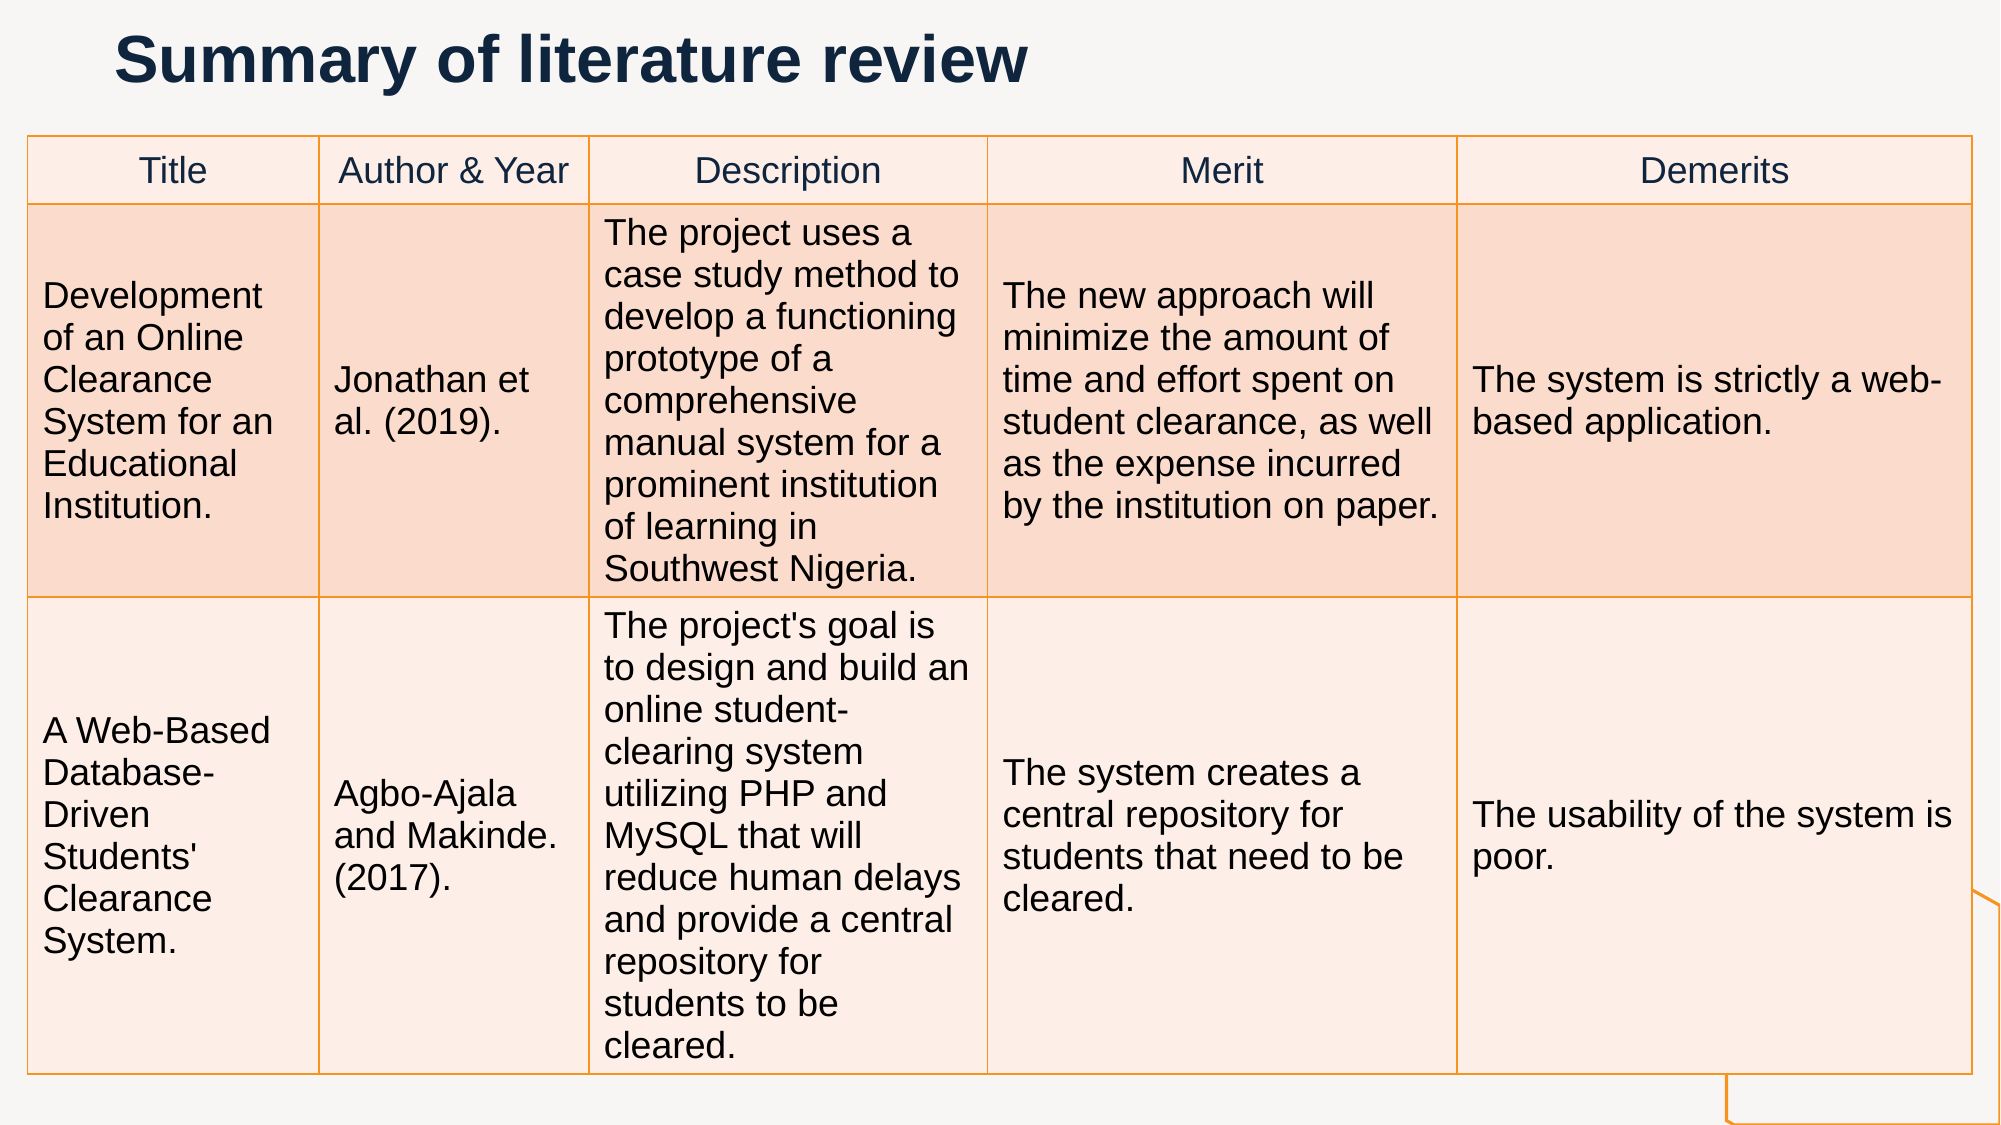

# Summary of literature review
| Title | Author & Year | Description | Merit | Demerits |
| --- | --- | --- | --- | --- |
| Development of an Online Clearance System for an Educational Institution. | Jonathan et al. (2019). | The project uses a case study method to develop a functioning prototype of a comprehensive manual system for a prominent institution of learning in Southwest Nigeria. | The new approach will minimize the amount of time and effort spent on student clearance, as well as the expense incurred by the institution on paper. | The system is strictly a web-based application. |
| A Web-Based Database-Driven Students' Clearance System. | Agbo-Ajala and Makinde. (2017). | The project's goal is to design and build an online student-clearing system utilizing PHP and MySQL that will reduce human delays and provide a central repository for students to be cleared. | The system creates a central repository for students that need to be cleared. | The usability of the system is poor. |
8